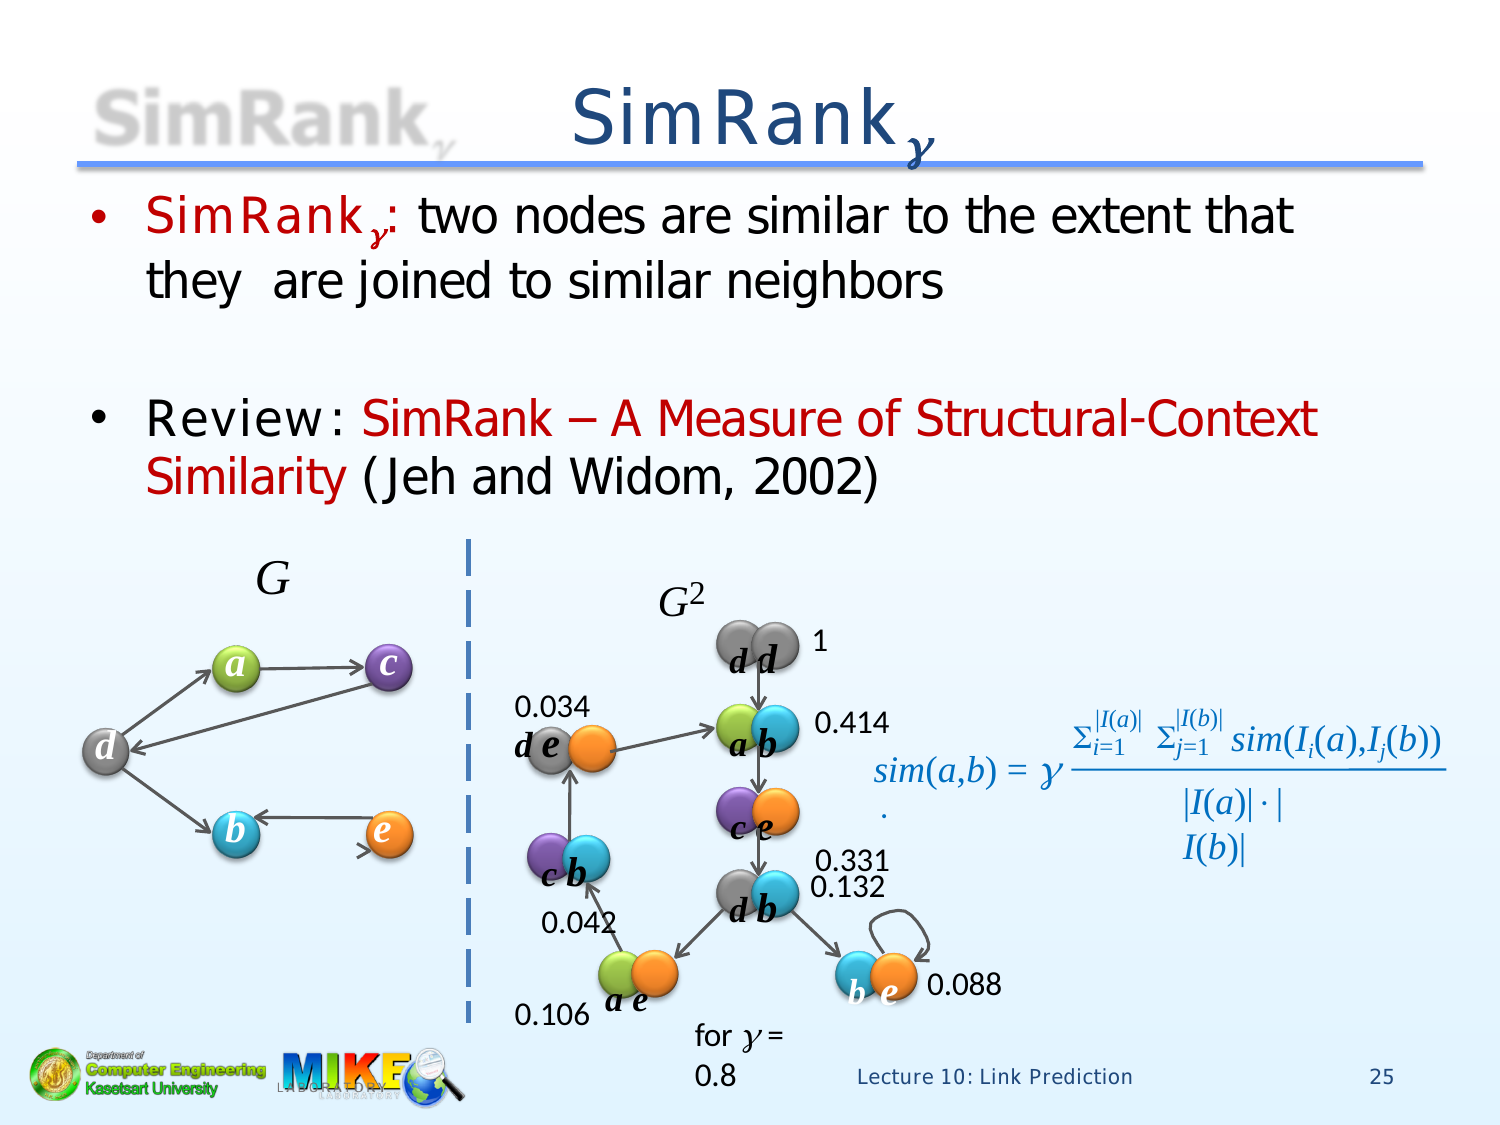

# SimRankγ

SimRankγ: two nodes are similar to the extent that they  are joined to similar neighbors

Review: SimRank – A Measure of Structural-Context  Similarity (Jeh and Widom, 2002)
G2

G

d d
1

c
a

0.034
d e
a b

0.414
sim(a,b) = γ ⋅
0.331
|I(b)|

|I(a)|

sim(Ii(a),Ij(b))
d
Σi=1
Σj=1

|I(a)|⋅|I(b)|
c e

b	e

c b
0.042

d b

0.132

b e

0.106  a e
0.088
for γ = 0.8
Lecture 10: Link Prediction
25